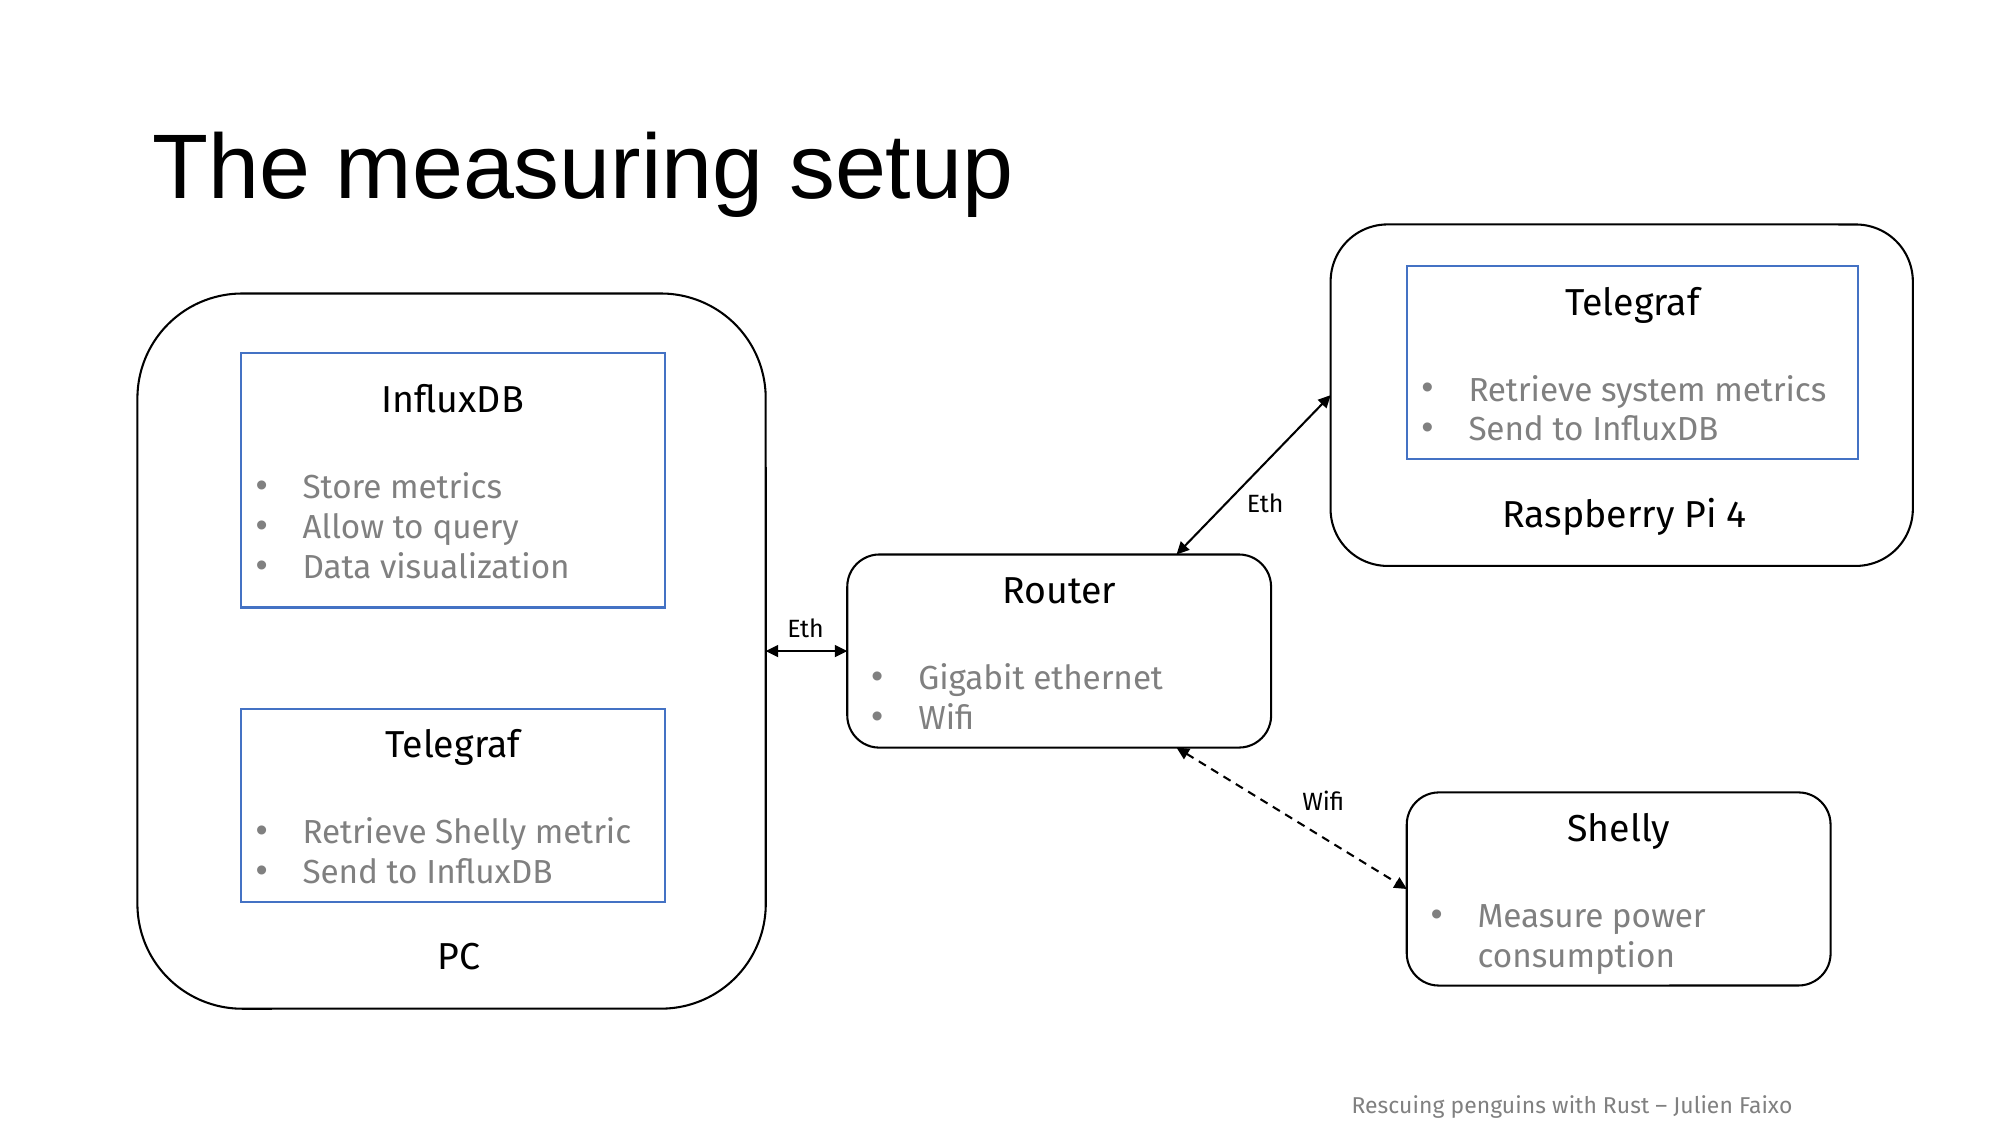

# The measuring setup

Telegraf

Retrieve system metrics
Send to InfluxDB

InfluxDB

Store metrics
Allow to query
Data visualization
Eth
Raspberry Pi 4
Router

Gigabit ethernet
Wifi
Eth
Telegraf

Retrieve Shelly metric
Send to InfluxDB
Wifi
Shelly

Measure power consumption
PC
Rescuing penguins with Rust – Julien Faixo